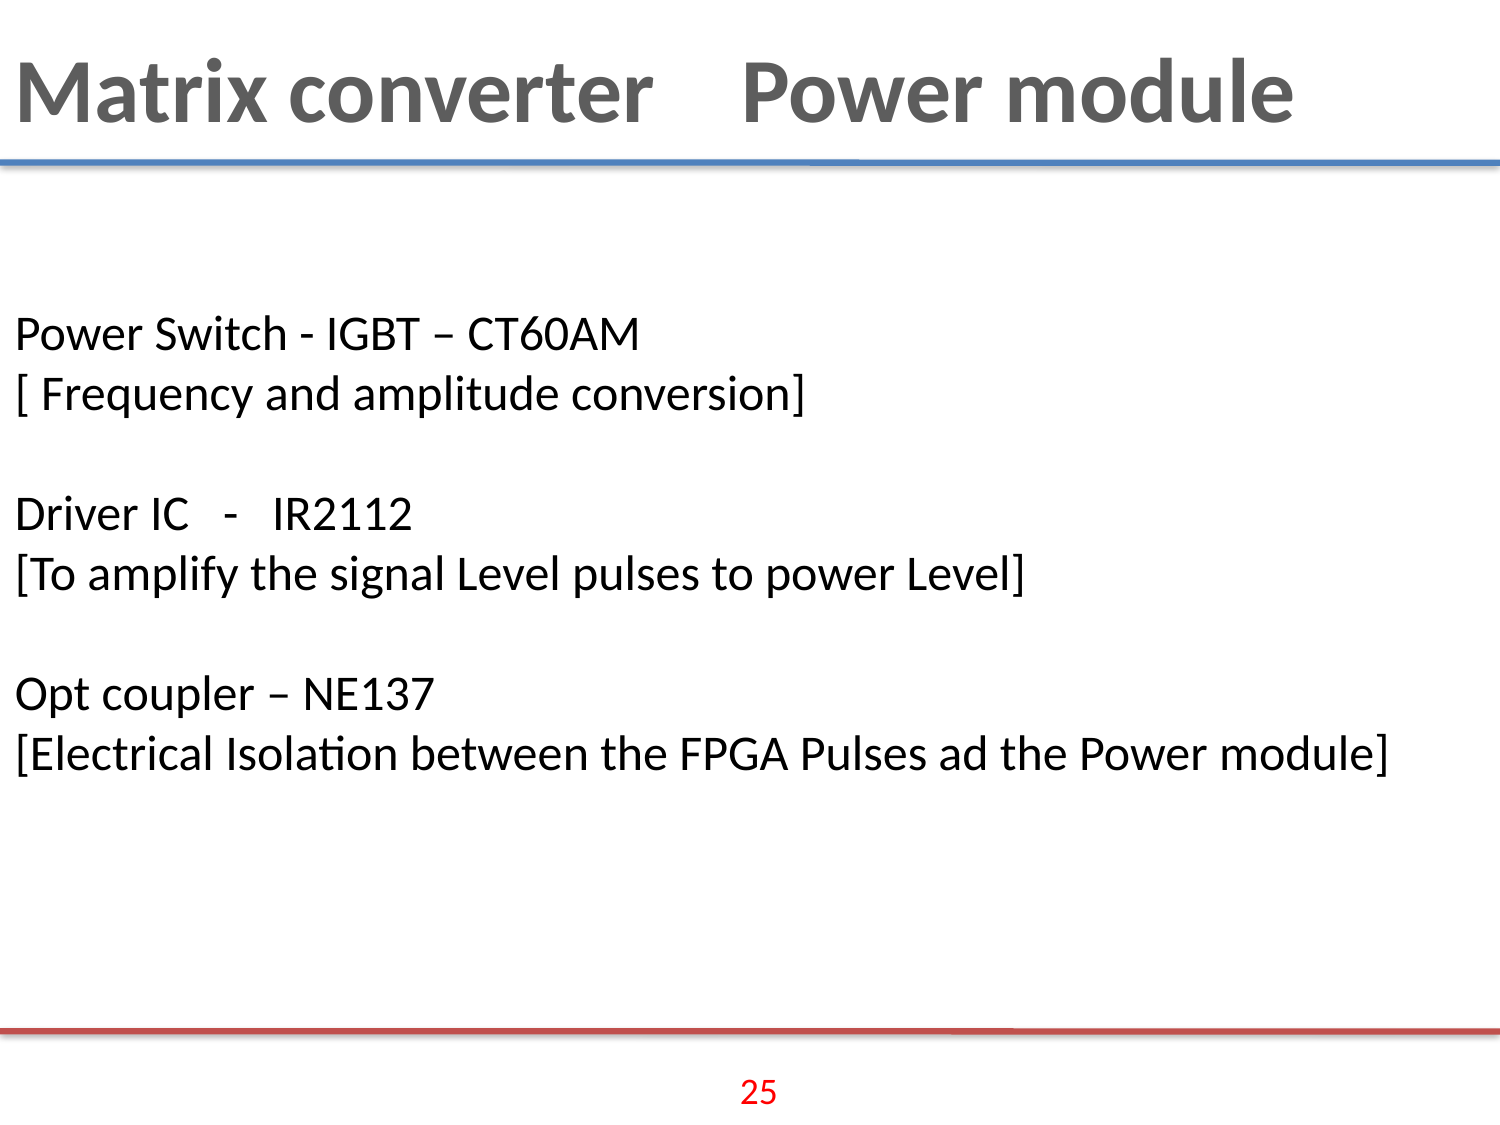

Matrix converter
Power module
Power Switch - IGBT – CT60AM
[ Frequency and amplitude conversion]

Driver IC   -   IR2112
[To amplify the signal Level pulses to power Level]

Opt coupler – NE137
[Electrical Isolation between the FPGA Pulses ad the Power module]

25